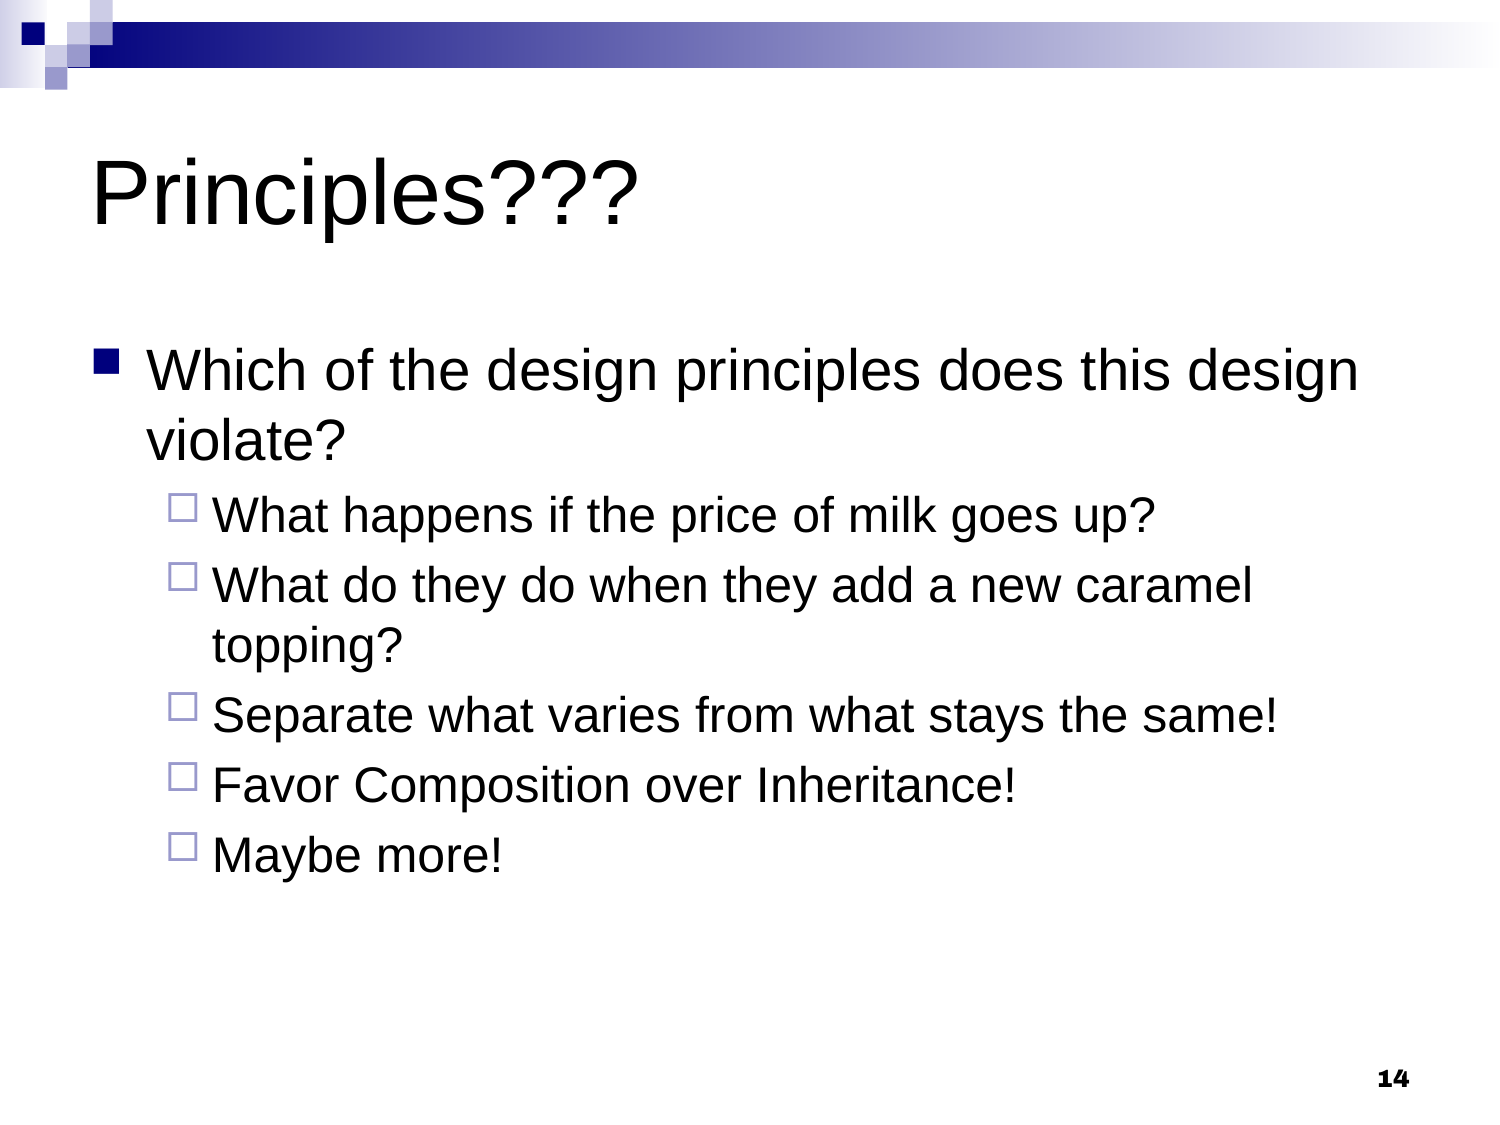

# Principles???
Which of the design principles does this design violate?
What happens if the price of milk goes up?
What do they do when they add a new caramel topping?
Separate what varies from what stays the same!
Favor Composition over Inheritance!
Maybe more!
14